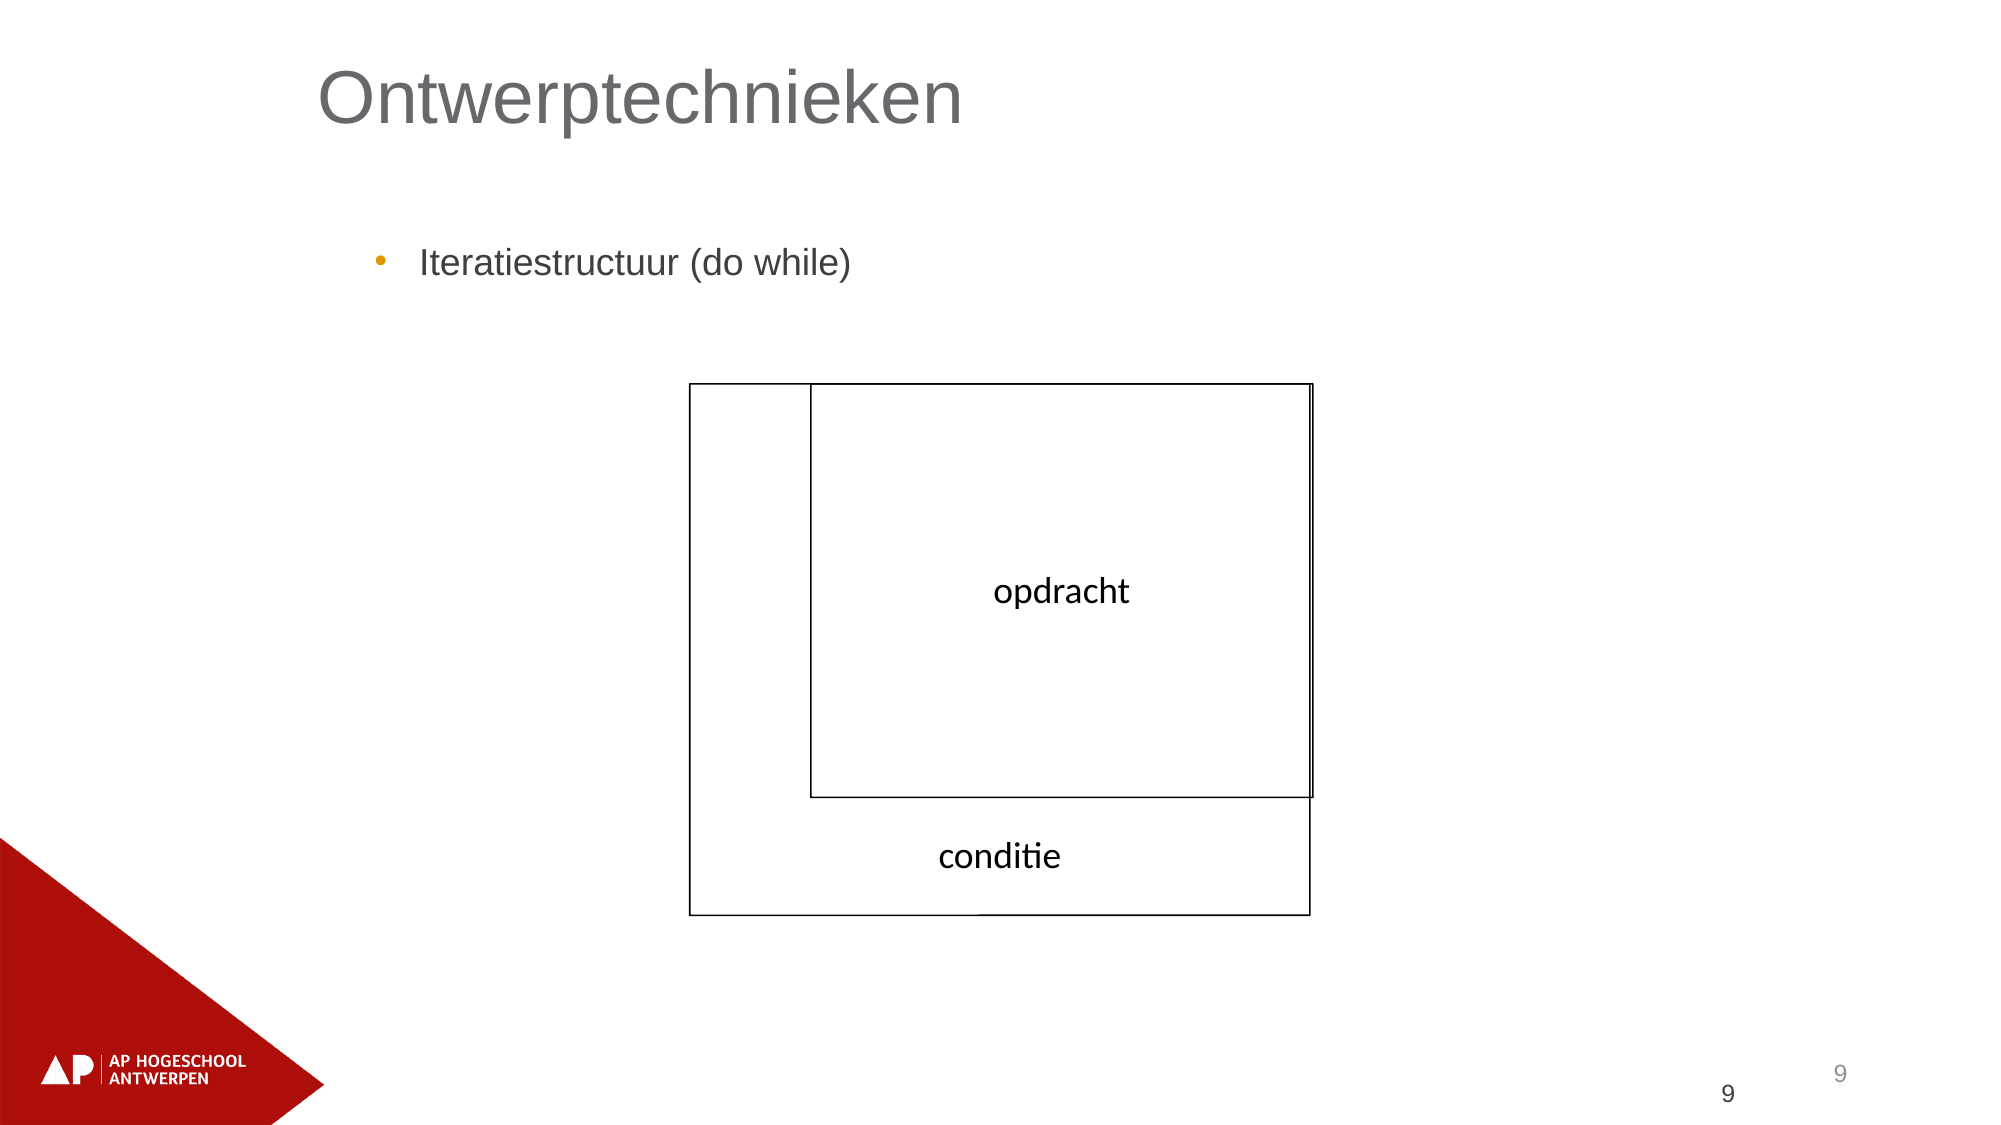

Ontwerptechnieken

Iteratiestructuur (do while)

opdracht
conditie
9
9